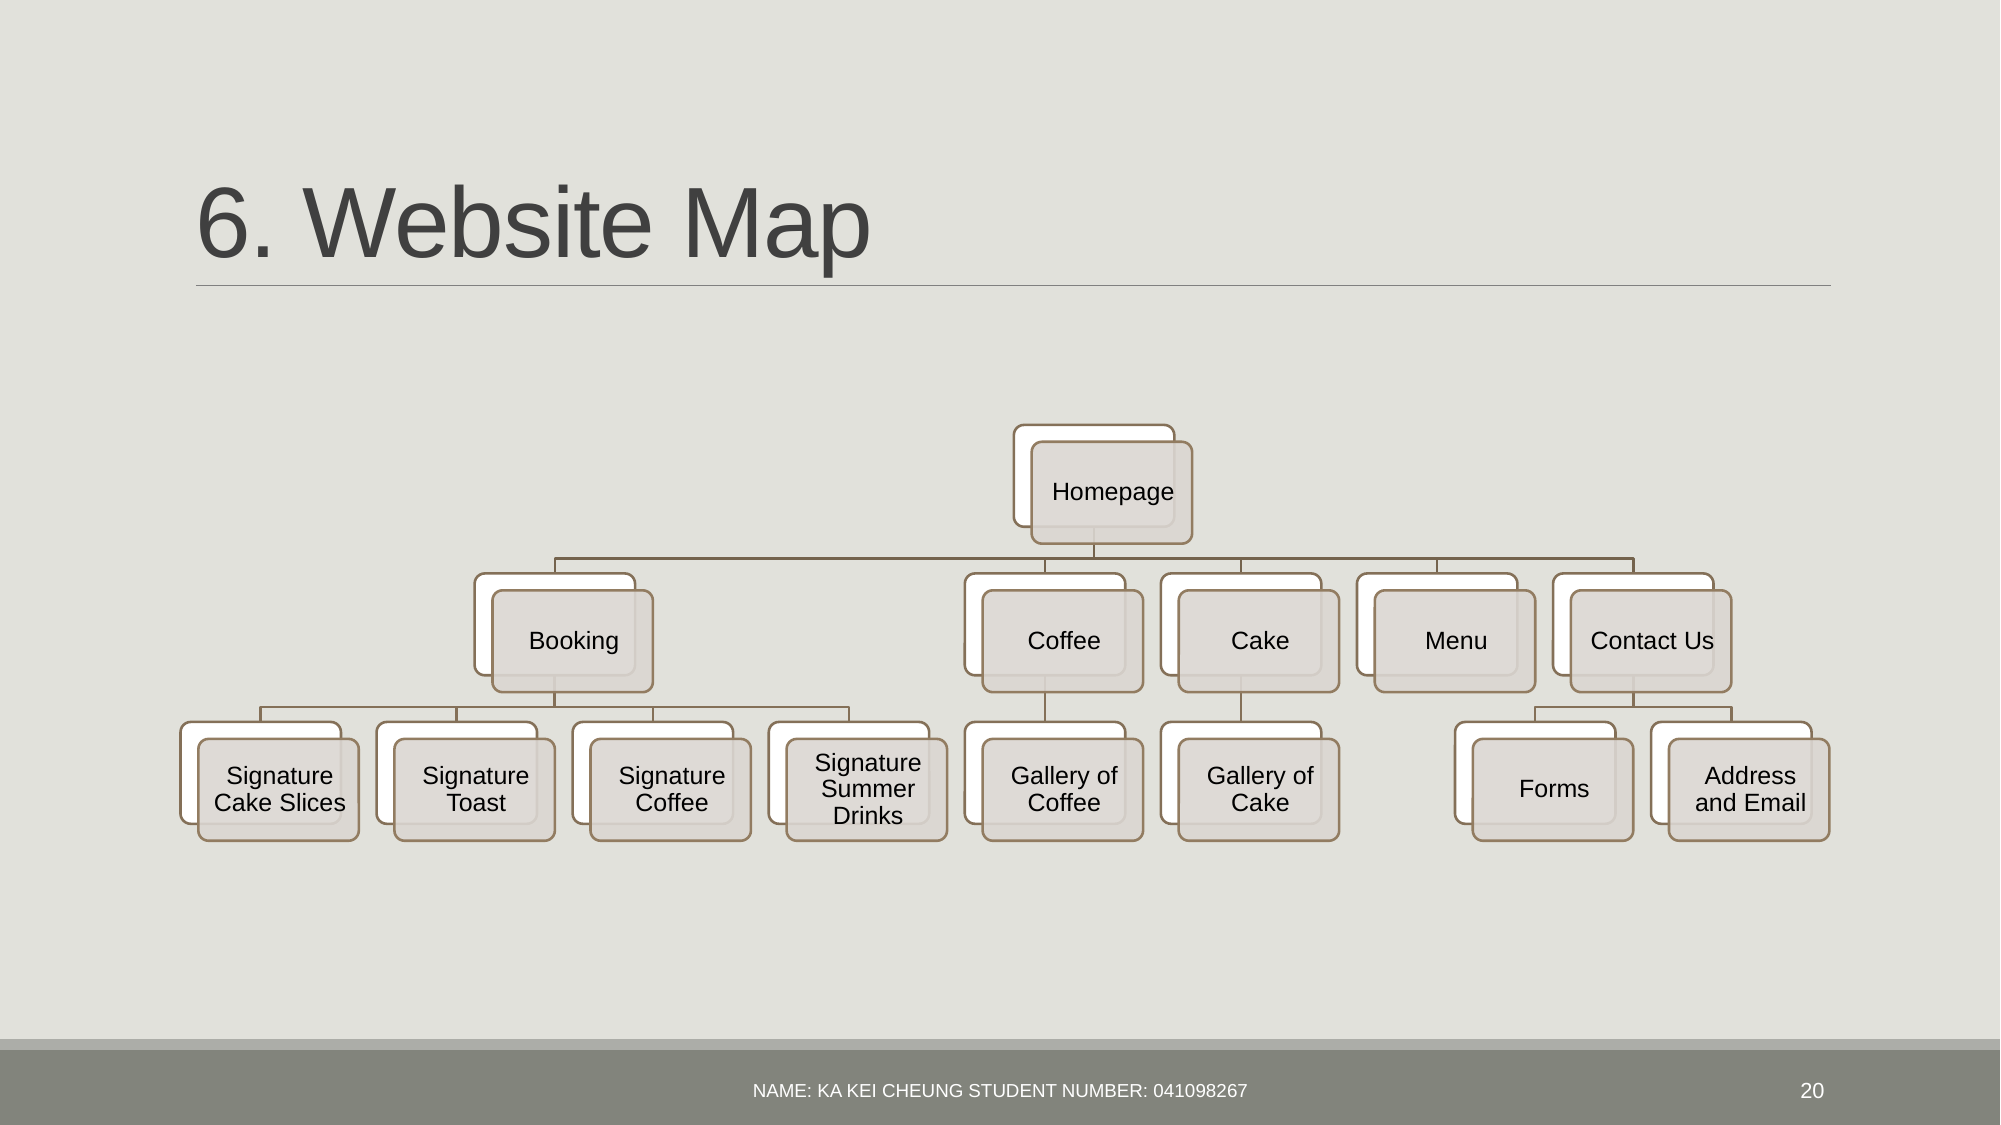

# 6. Website Map
Homepage
Booking
Signature Cake Slices
Signature Toast
Signature Coffee
Signature Summer Drinks
Coffee
Gallery of Coffee
Cake
Gallery of Cake
Menu
Contact Us
Forms
Address and Email
Name: Ka Kei Cheung Student Number: 041098267
20